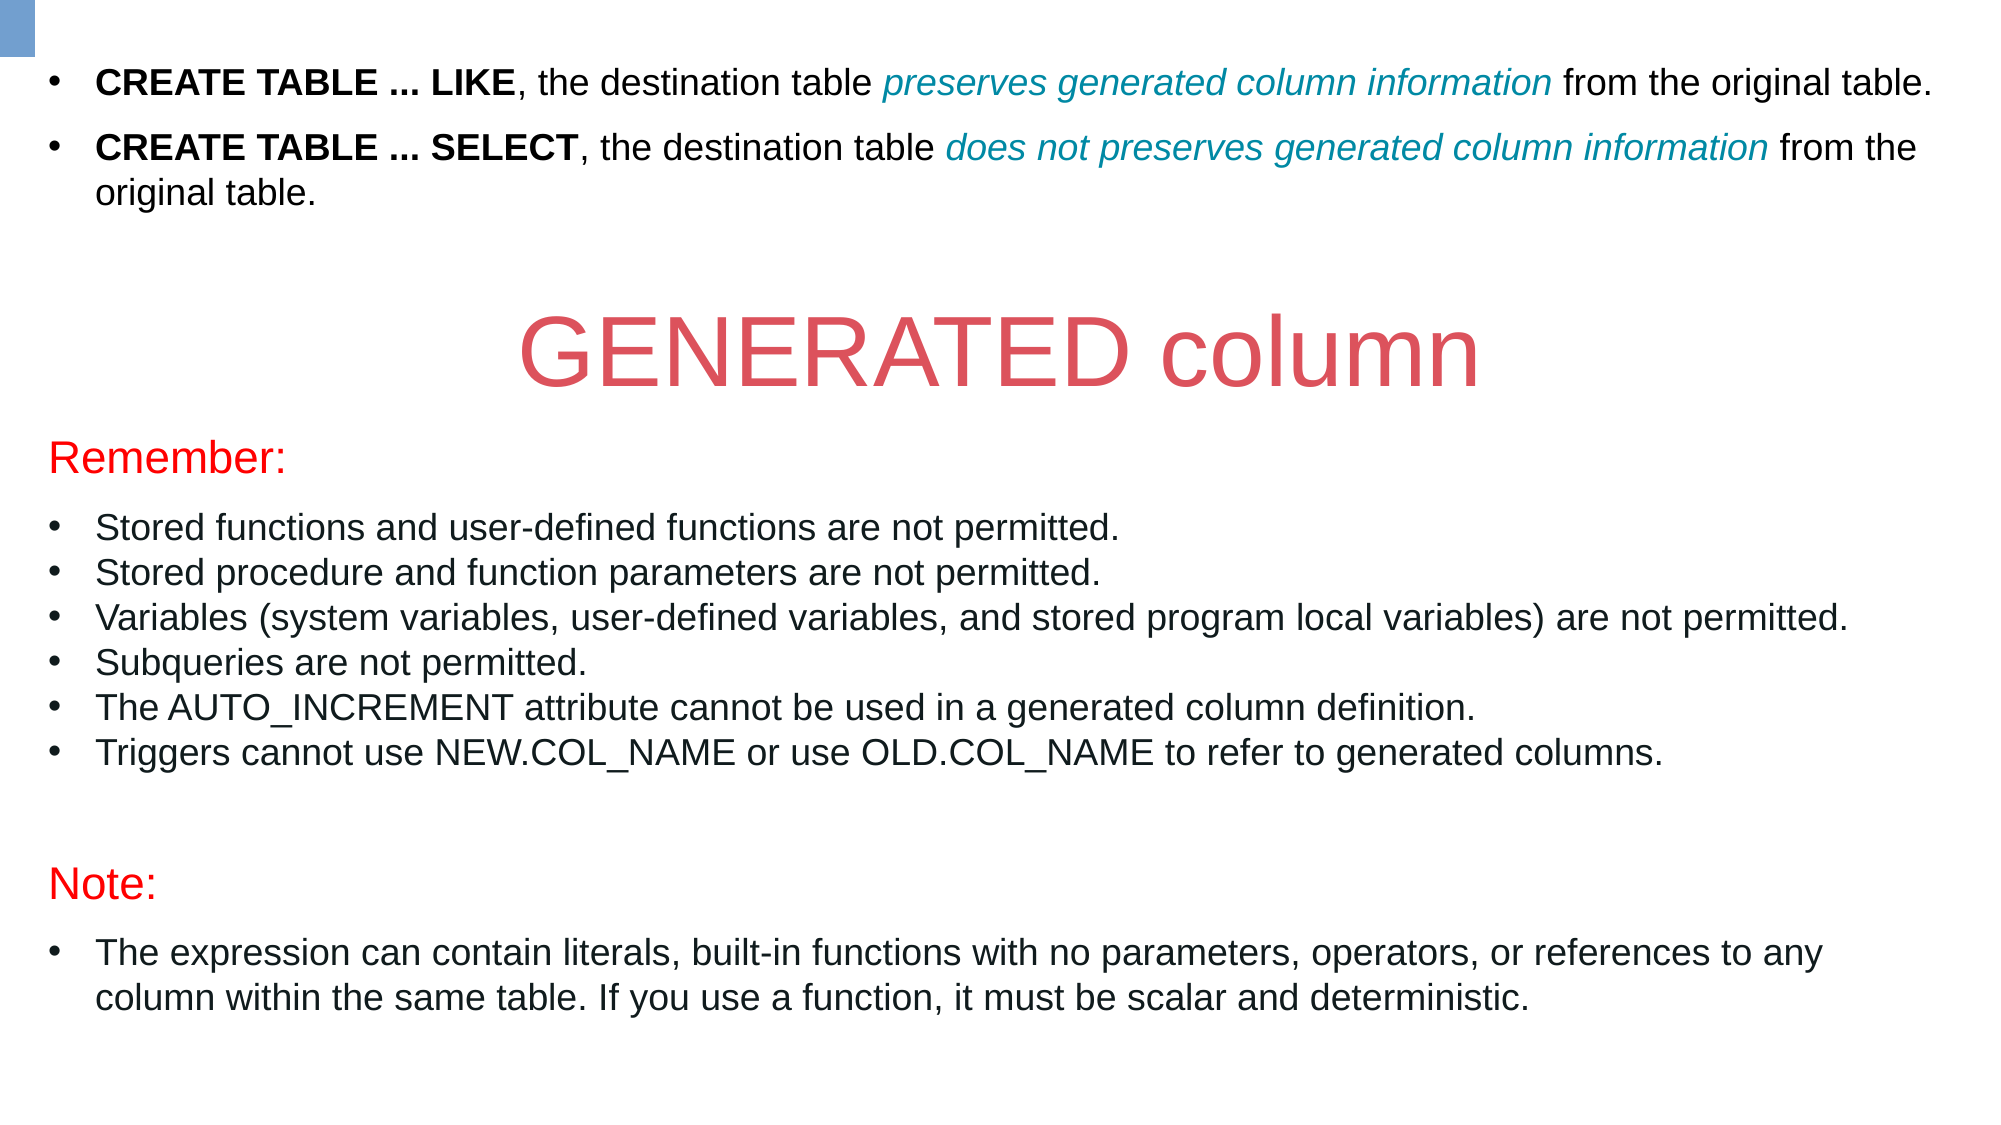

CREATE TABLE ... LIKE, the destination table preserves generated column information from the original table.

CREATE TABLE ... SELECT, the destination table does not preserves generated column information from the original table.
GENERATED column
Remember:

Stored functions and user-defined functions are not permitted.
Stored procedure and function parameters are not permitted.
Variables (system variables, user-defined variables, and stored program local variables) are not permitted.
Subqueries are not permitted.
The AUTO_INCREMENT attribute cannot be used in a generated column definition.
Triggers cannot use NEW.COL_NAME or use OLD.COL_NAME to refer to generated columns.
Note:

The expression can contain literals, built-in functions with no parameters, operators, or references to any column within the same table. If you use a function, it must be scalar and deterministic.